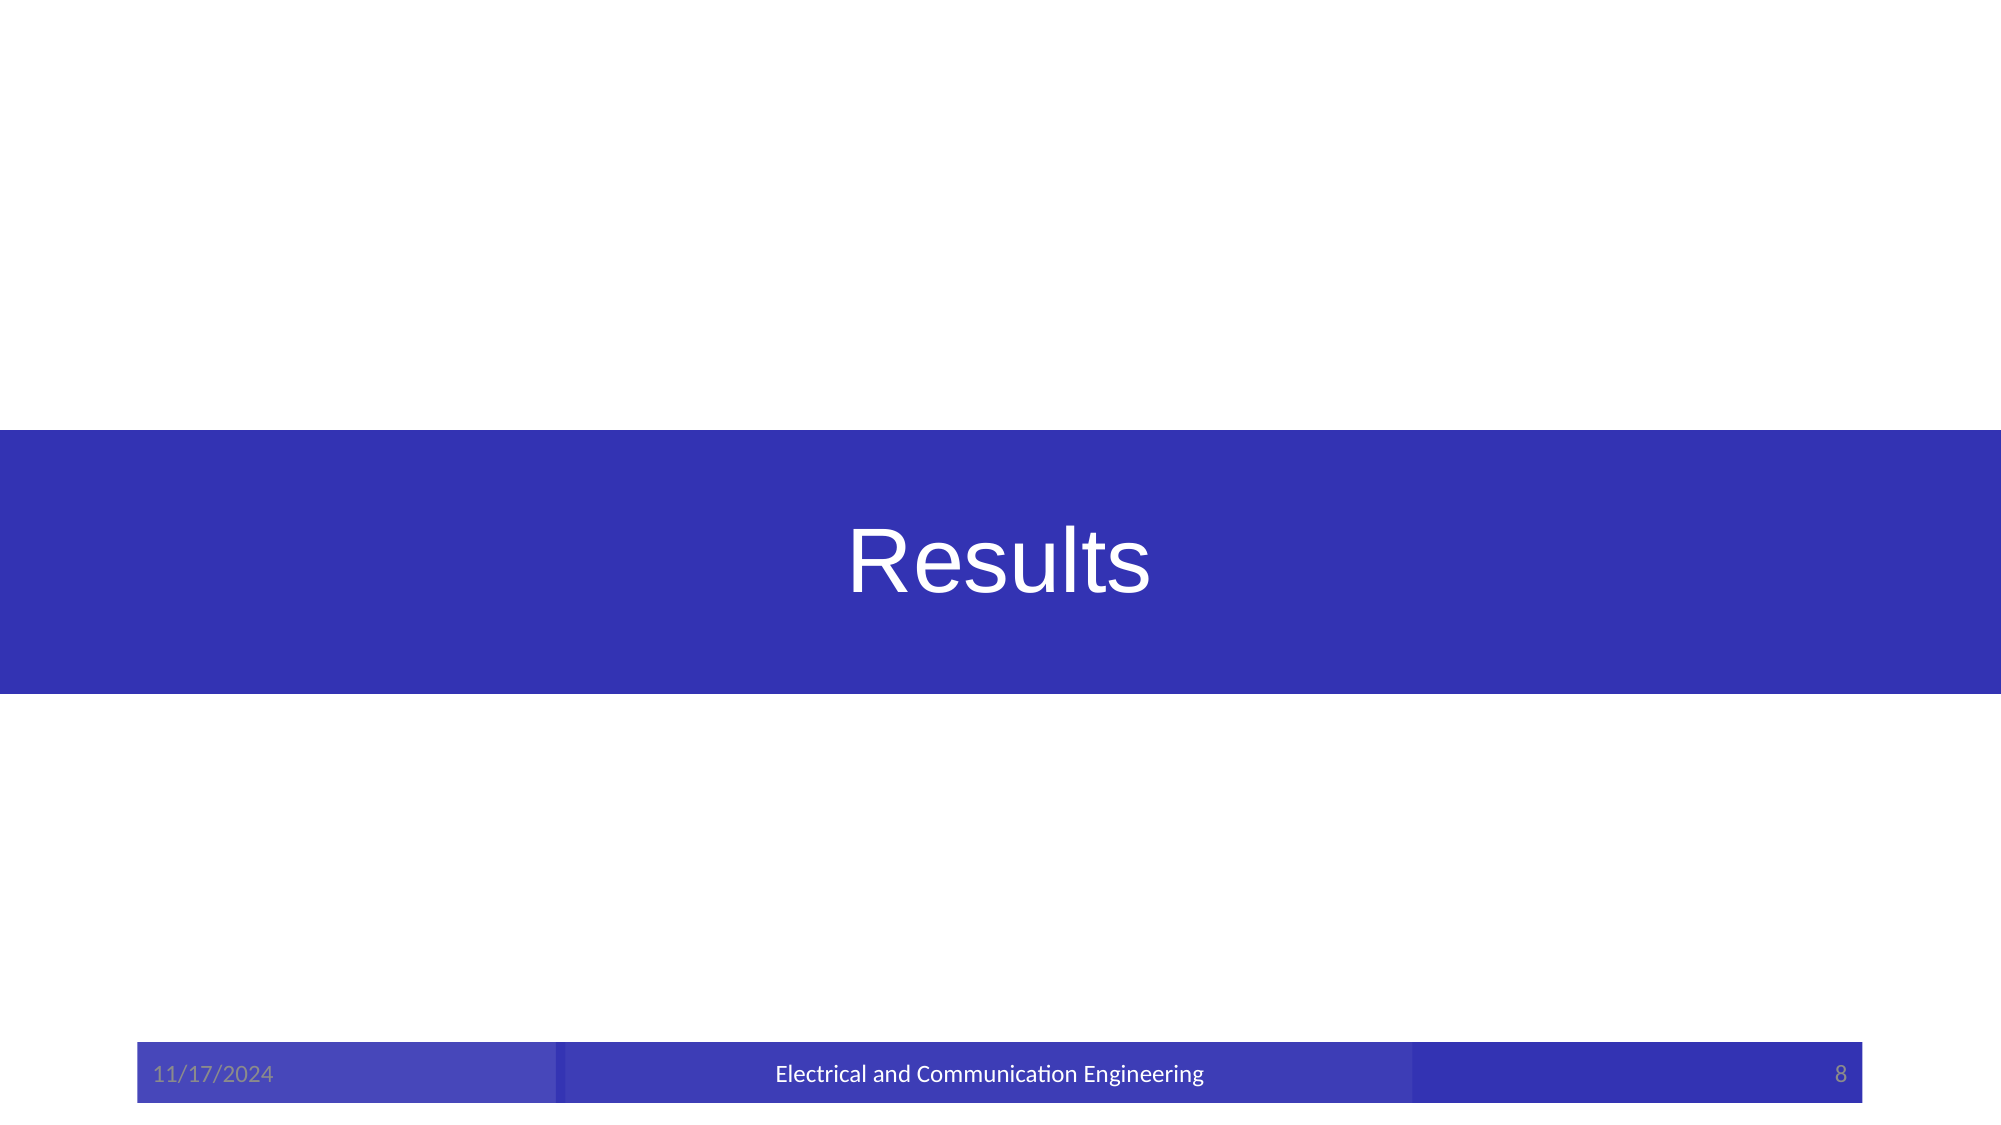

# Results
Electrical and Communication Engineering
11/17/2024
8